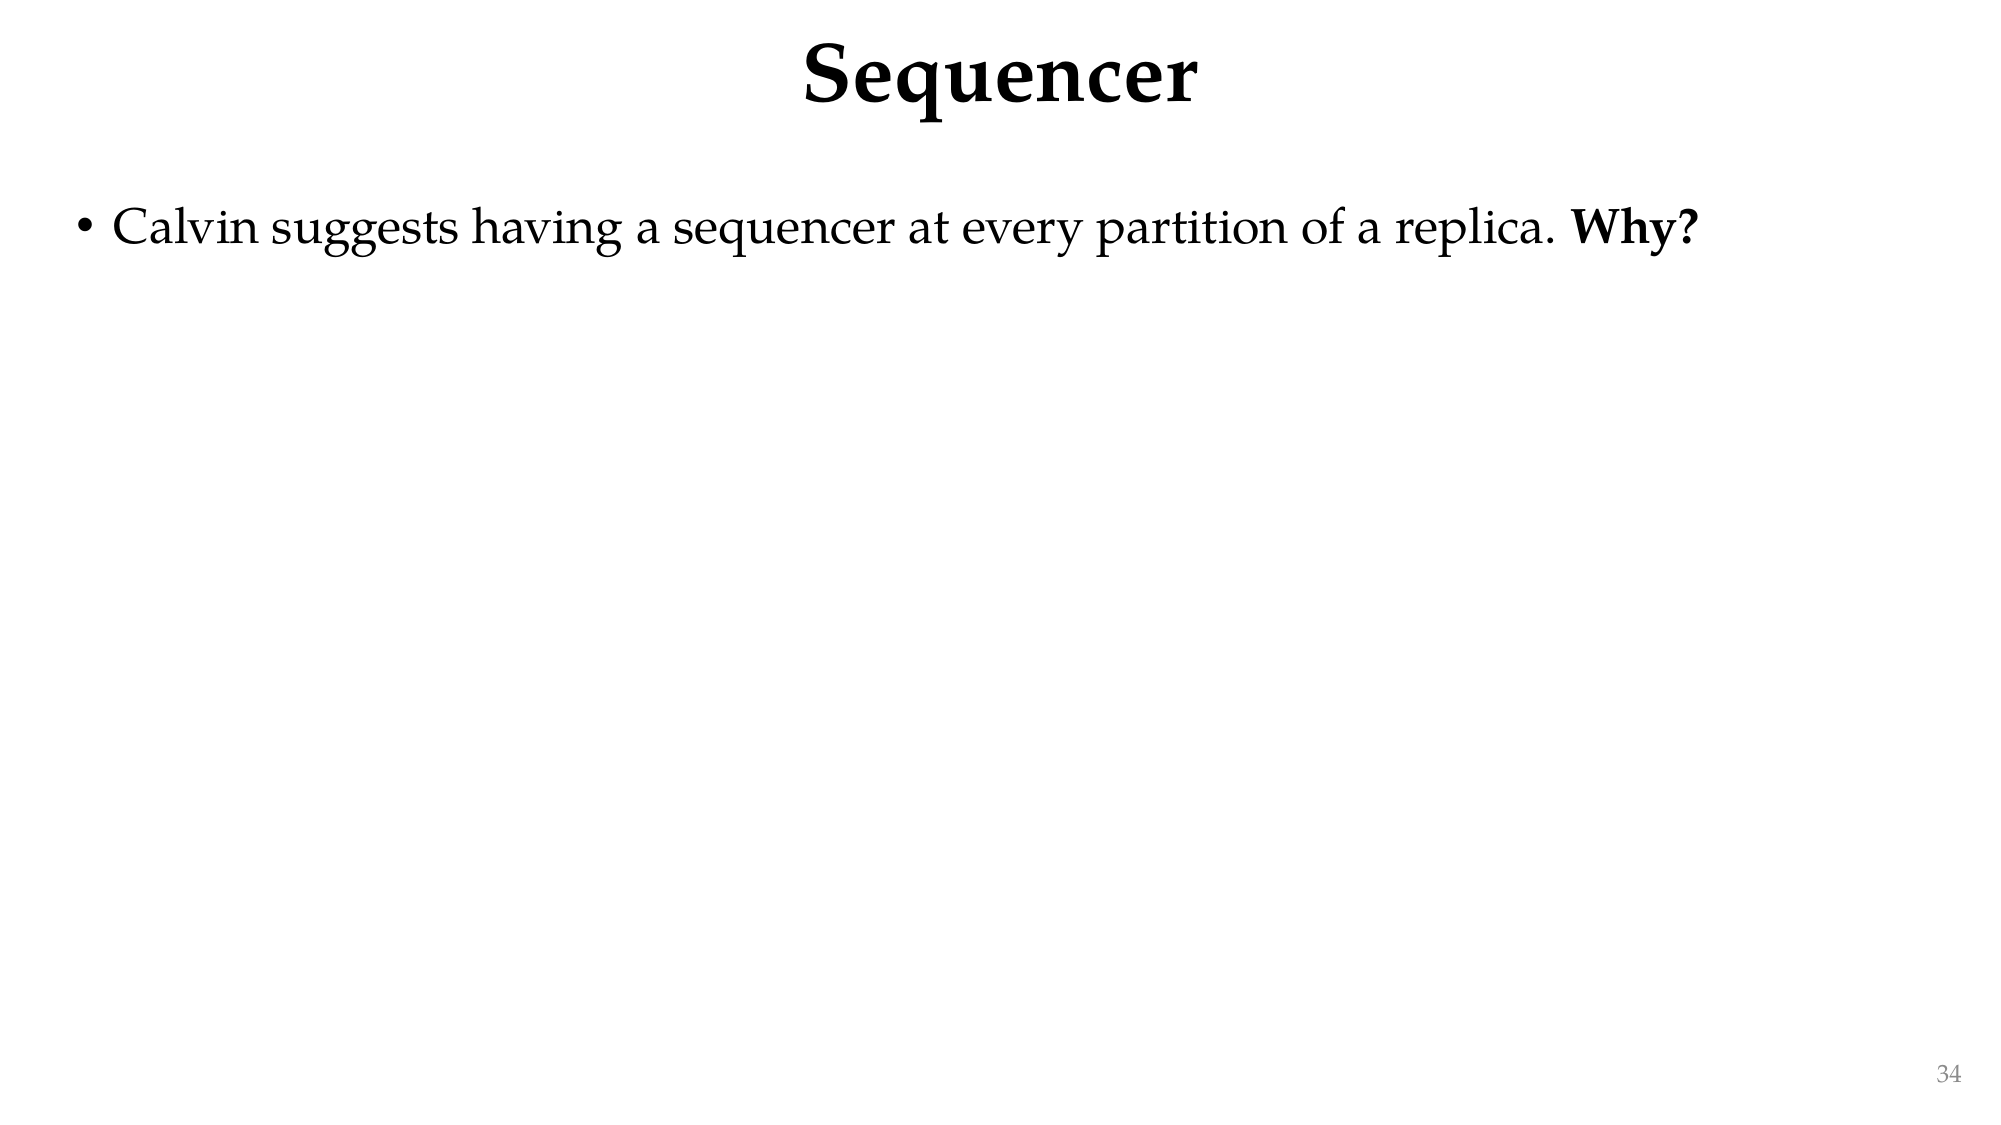

# Sequencer
Calvin suggests having a sequencer at every partition of a replica. Why?
34